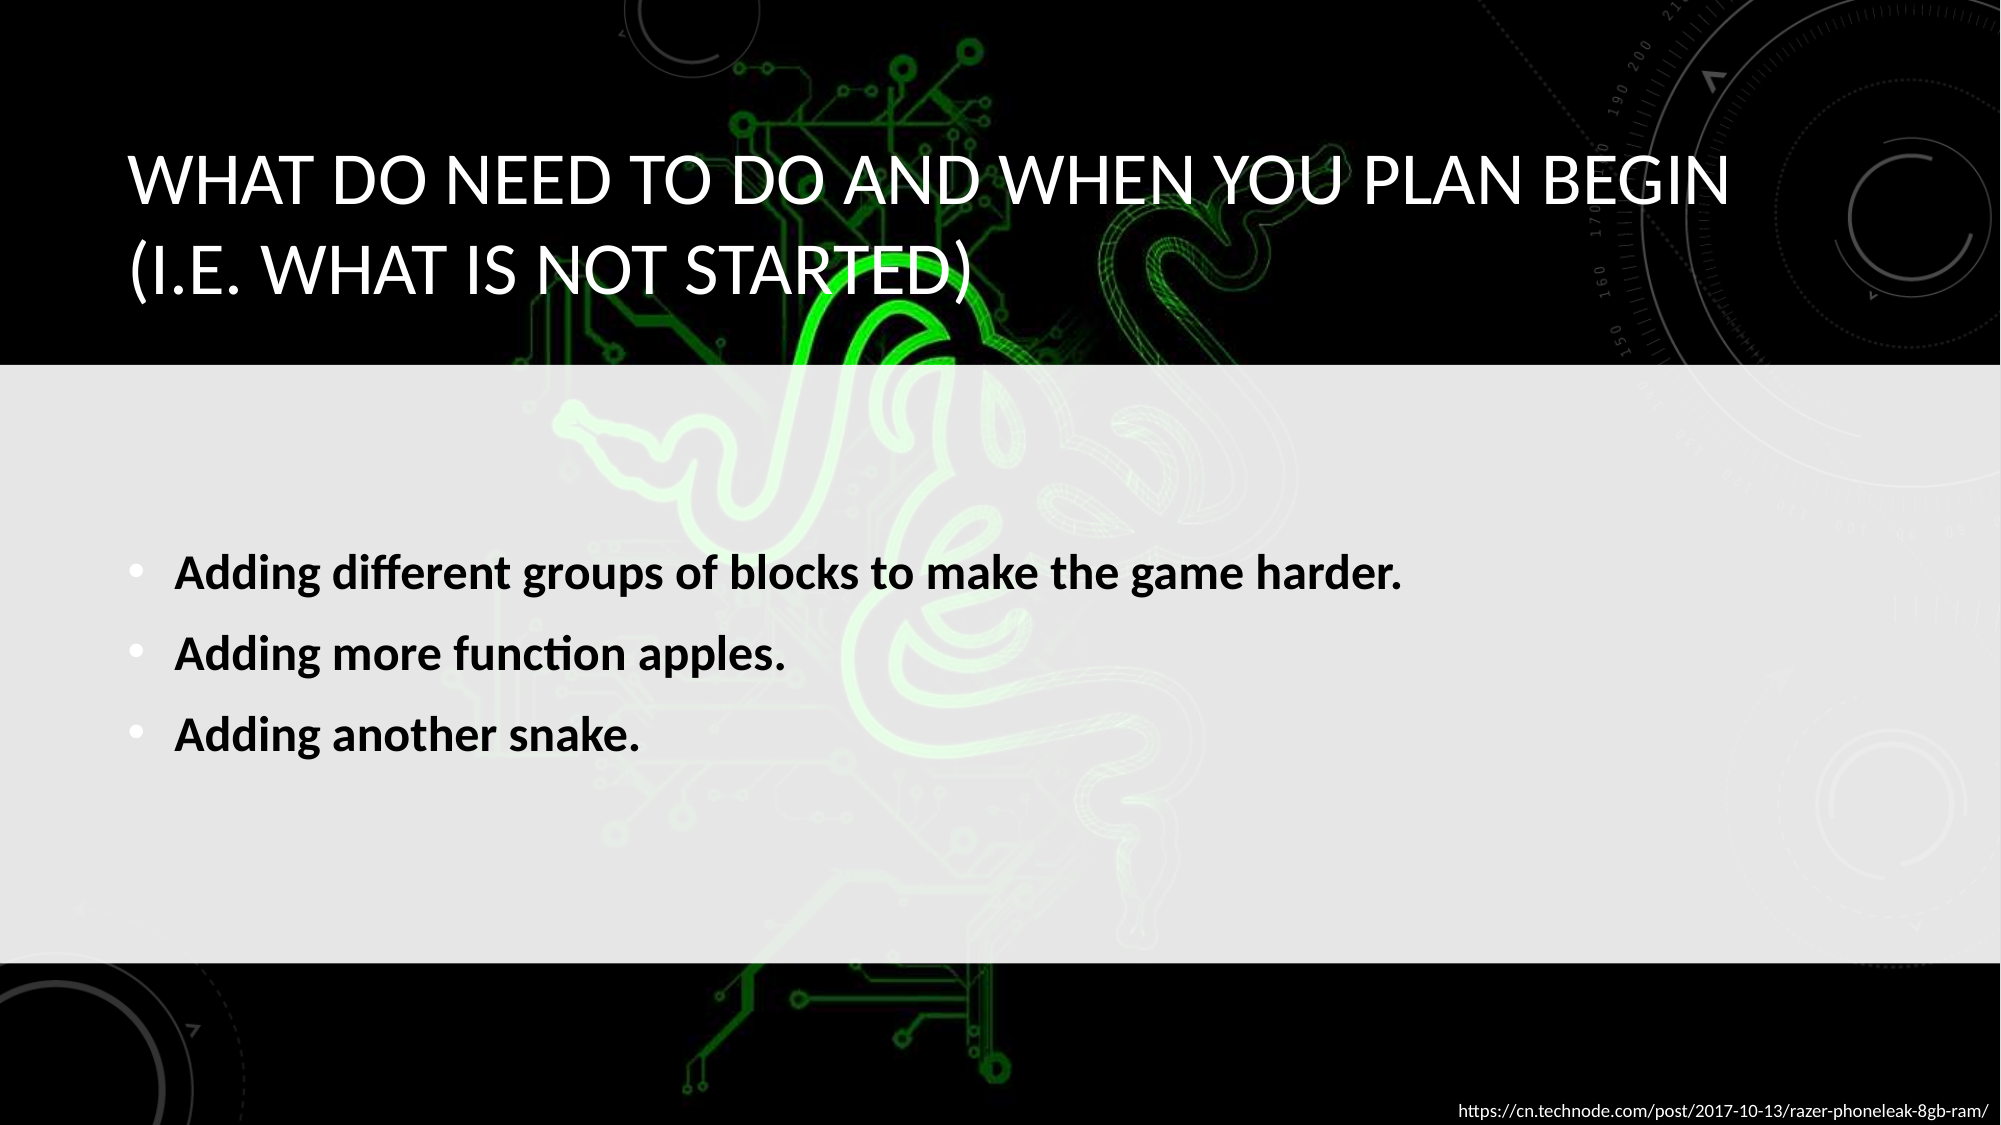

# What do need to do and when you plan begin (i.e. what is not started)
Adding different groups of blocks to make the game harder.
Adding more function apples.
Adding another snake.

https://cn.technode.com/post/2017-10-13/razer-phoneleak-8gb-ram/
https://cn.technode.com/post/2017-10-13/razer-phoneleak-8gb-ram/